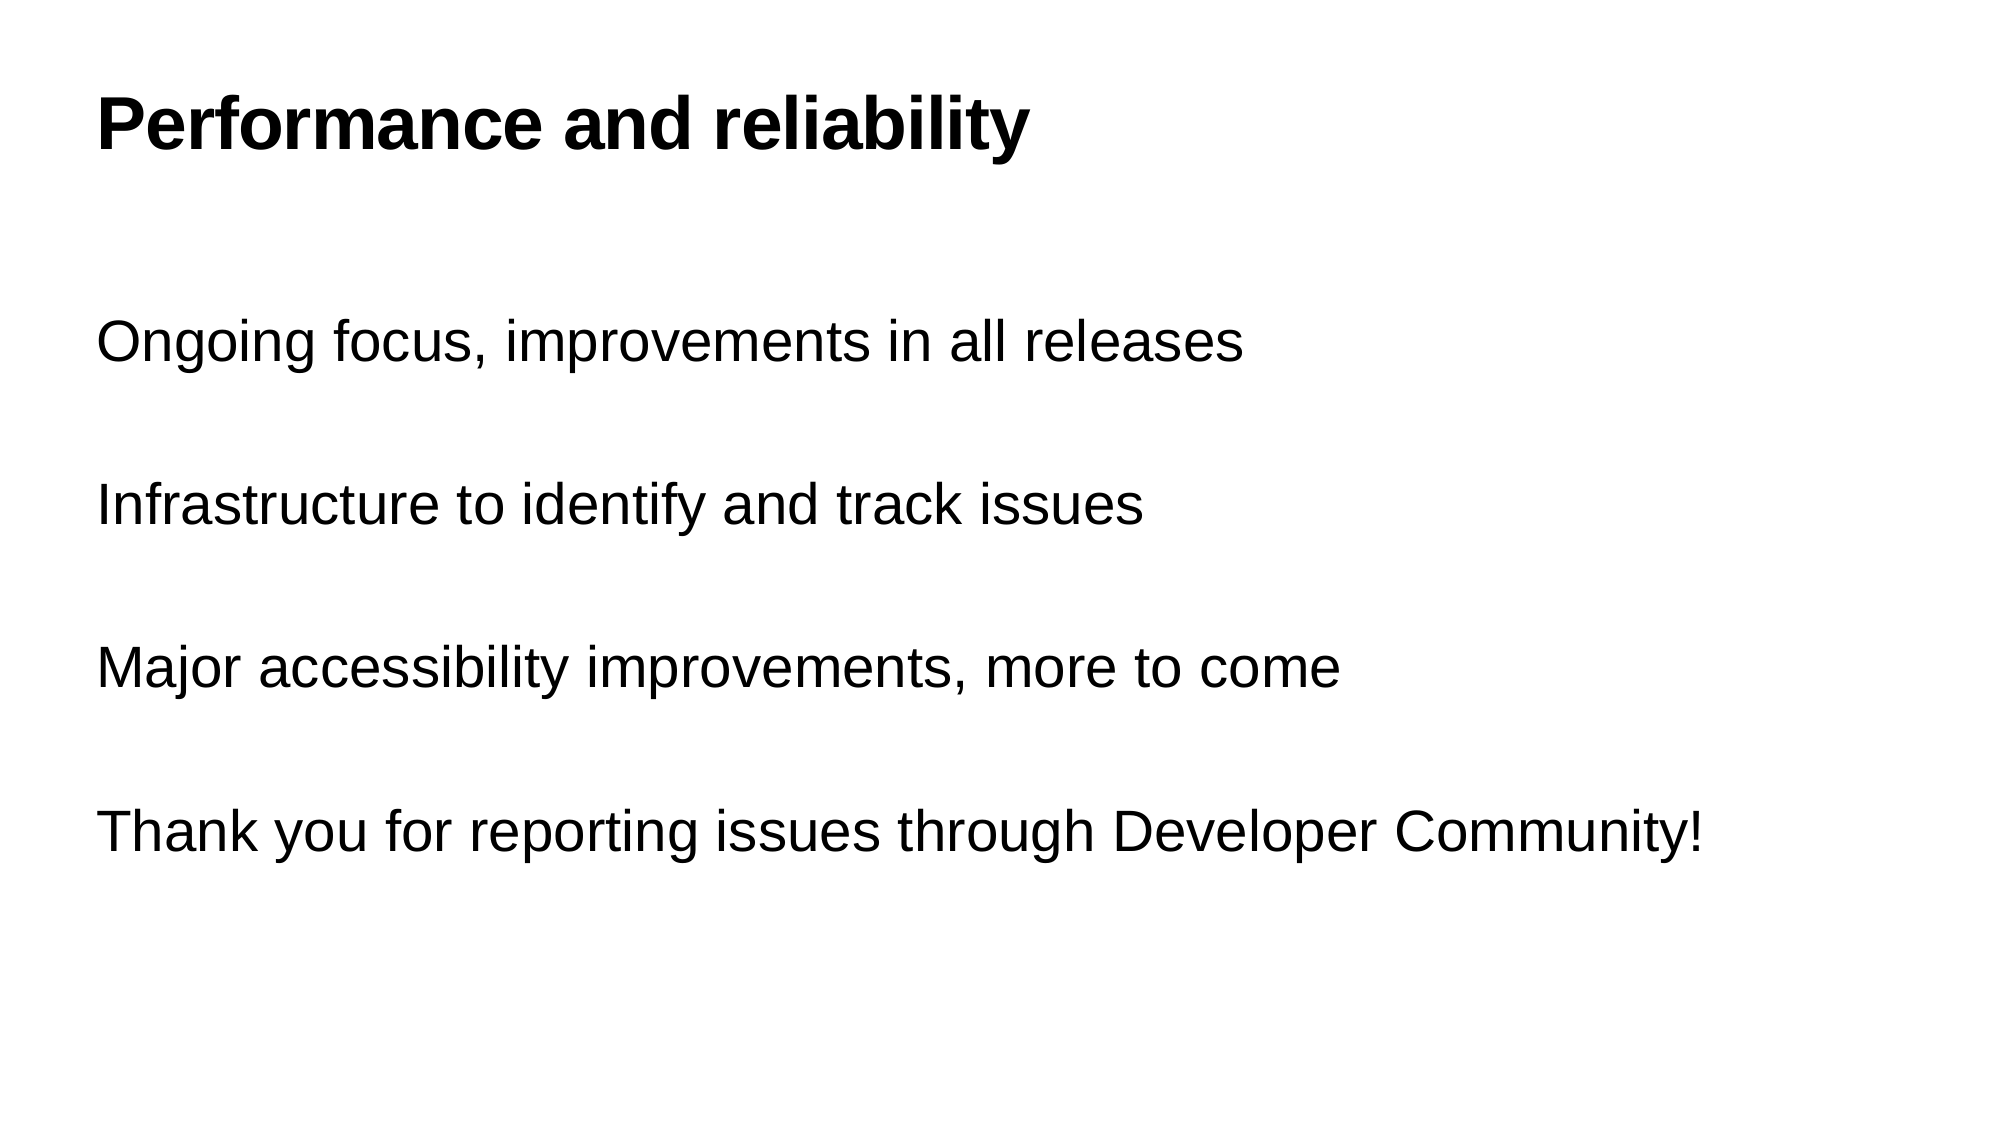

# Performance and reliability
Ongoing focus, improvements in all releases

Infrastructure to identify and track issues

Major accessibility improvements, more to come

Thank you for reporting issues through Developer Community!